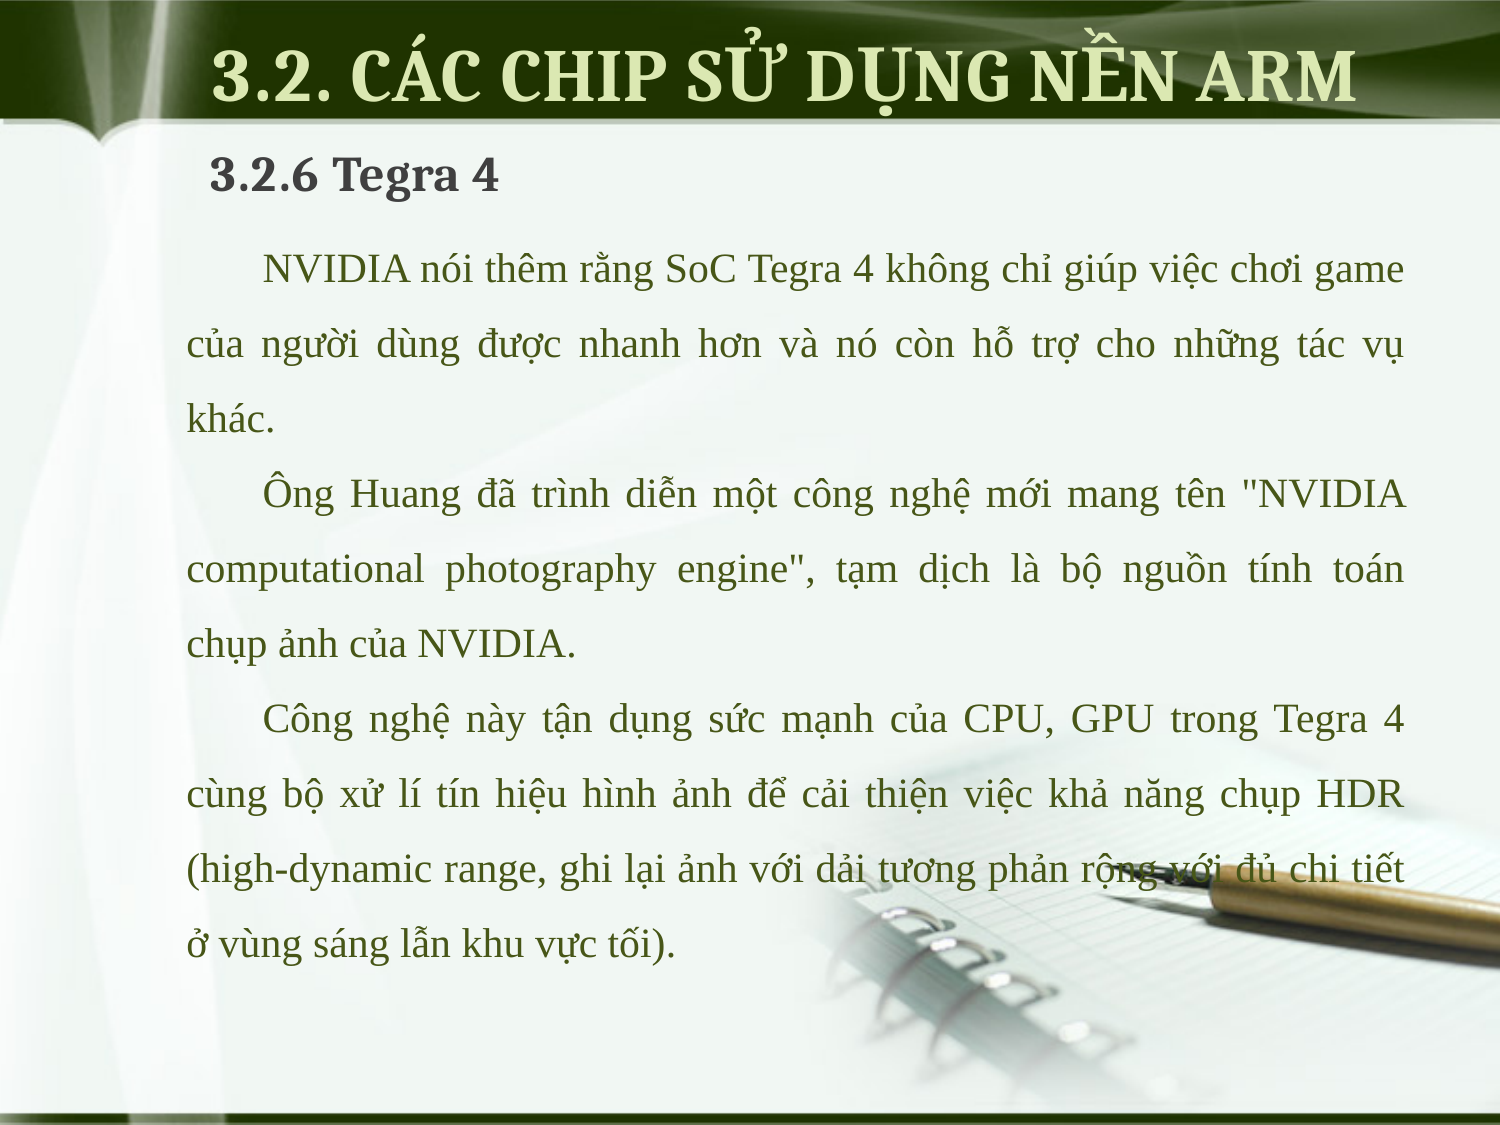

# 3.2. CÁC CHIP SỬ DỤNG NỀN ARM
3.2.6 Tegra 4
NVIDIA nói thêm rằng SoC Tegra 4 không chỉ giúp việc chơi game của người dùng được nhanh hơn và nó còn hỗ trợ cho những tác vụ khác.
Ông Huang đã trình diễn một công nghệ mới mang tên "NVIDIA computational photography engine", tạm dịch là bộ nguồn tính toán chụp ảnh của NVIDIA.
Công nghệ này tận dụng sức mạnh của CPU, GPU trong Tegra 4 cùng bộ xử lí tín hiệu hình ảnh để cải thiện việc khả năng chụp HDR (high-dynamic range, ghi lại ảnh với dải tương phản rộng với đủ chi tiết ở vùng sáng lẫn khu vực tối).